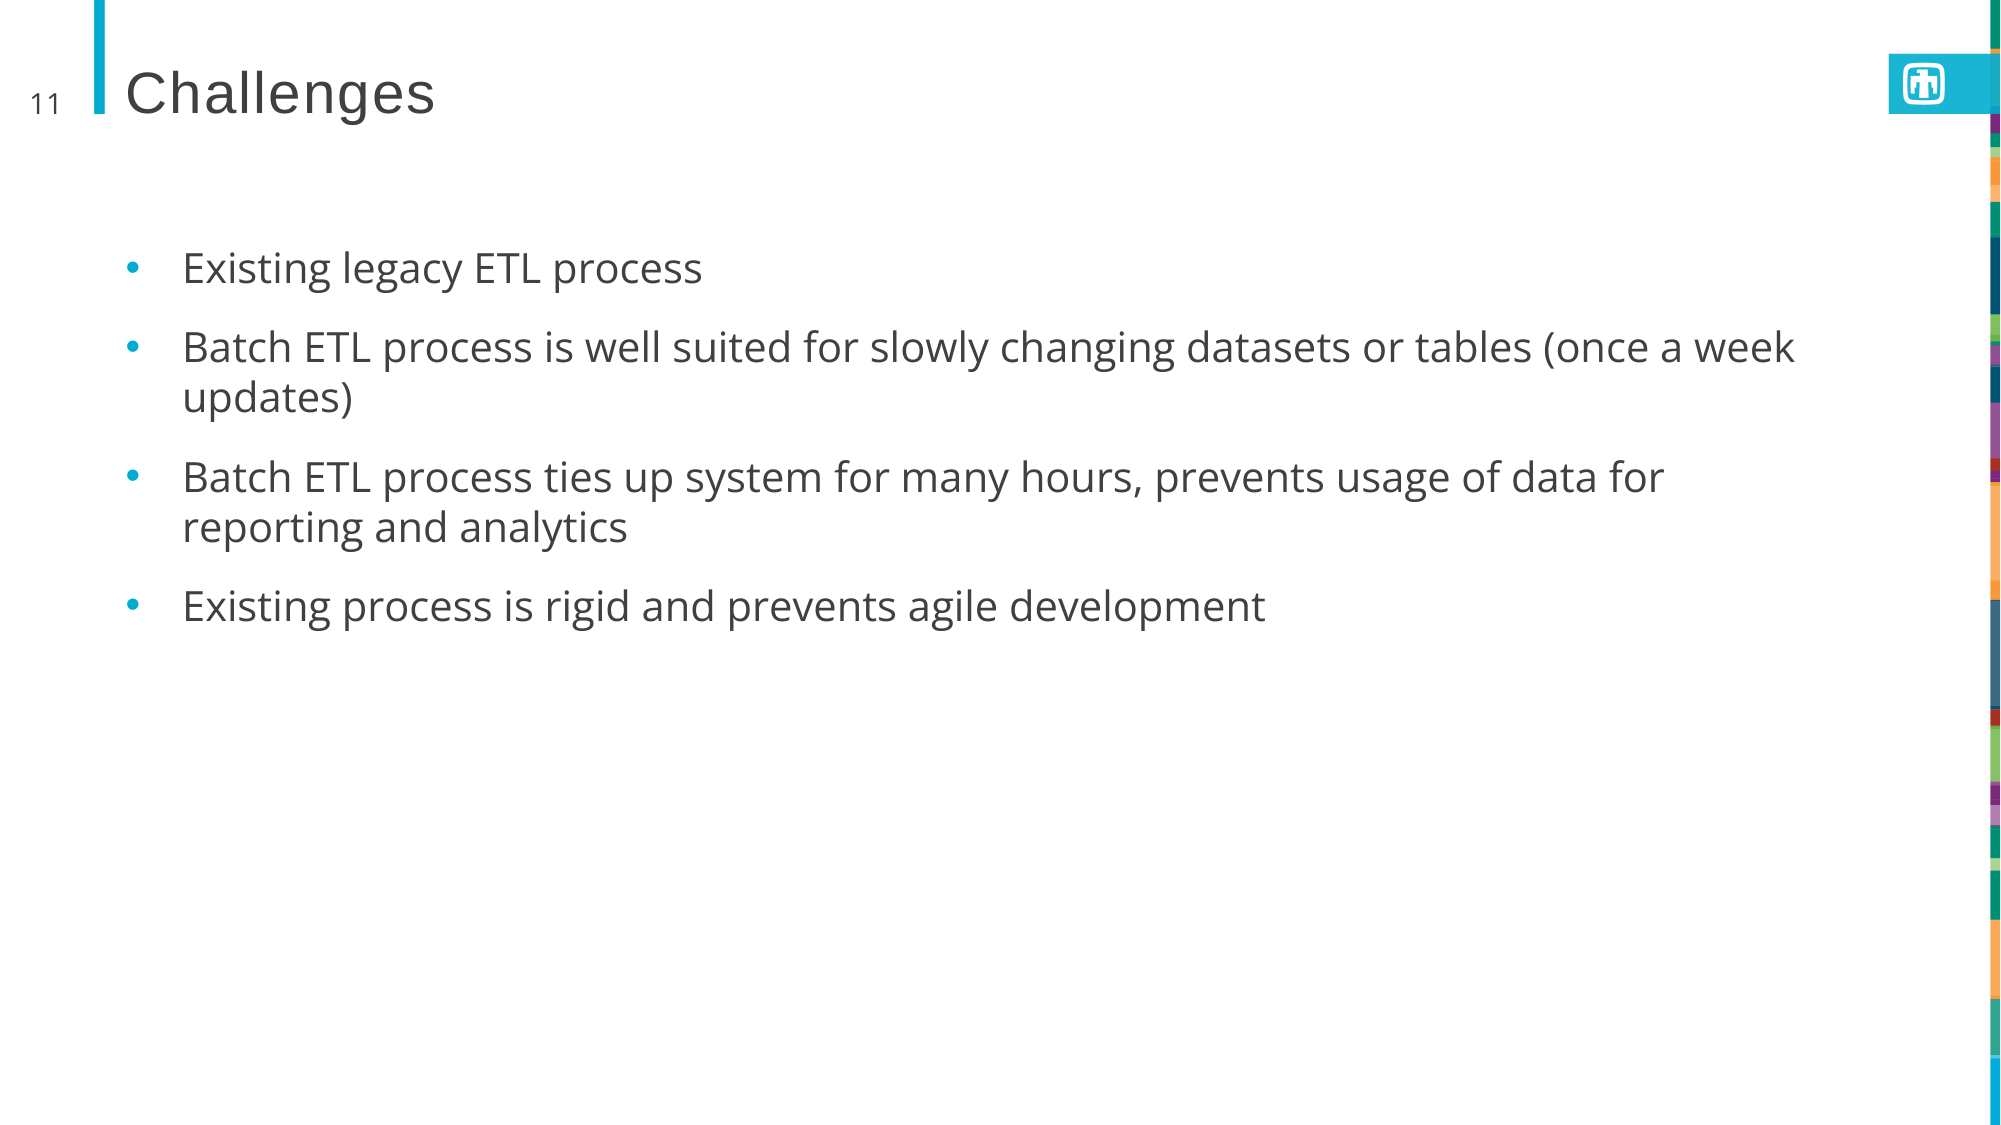

11
# Challenges
Existing legacy ETL process
Batch ETL process is well suited for slowly changing datasets or tables (once a week updates)
Batch ETL process ties up system for many hours, prevents usage of data for reporting and analytics
Existing process is rigid and prevents agile development